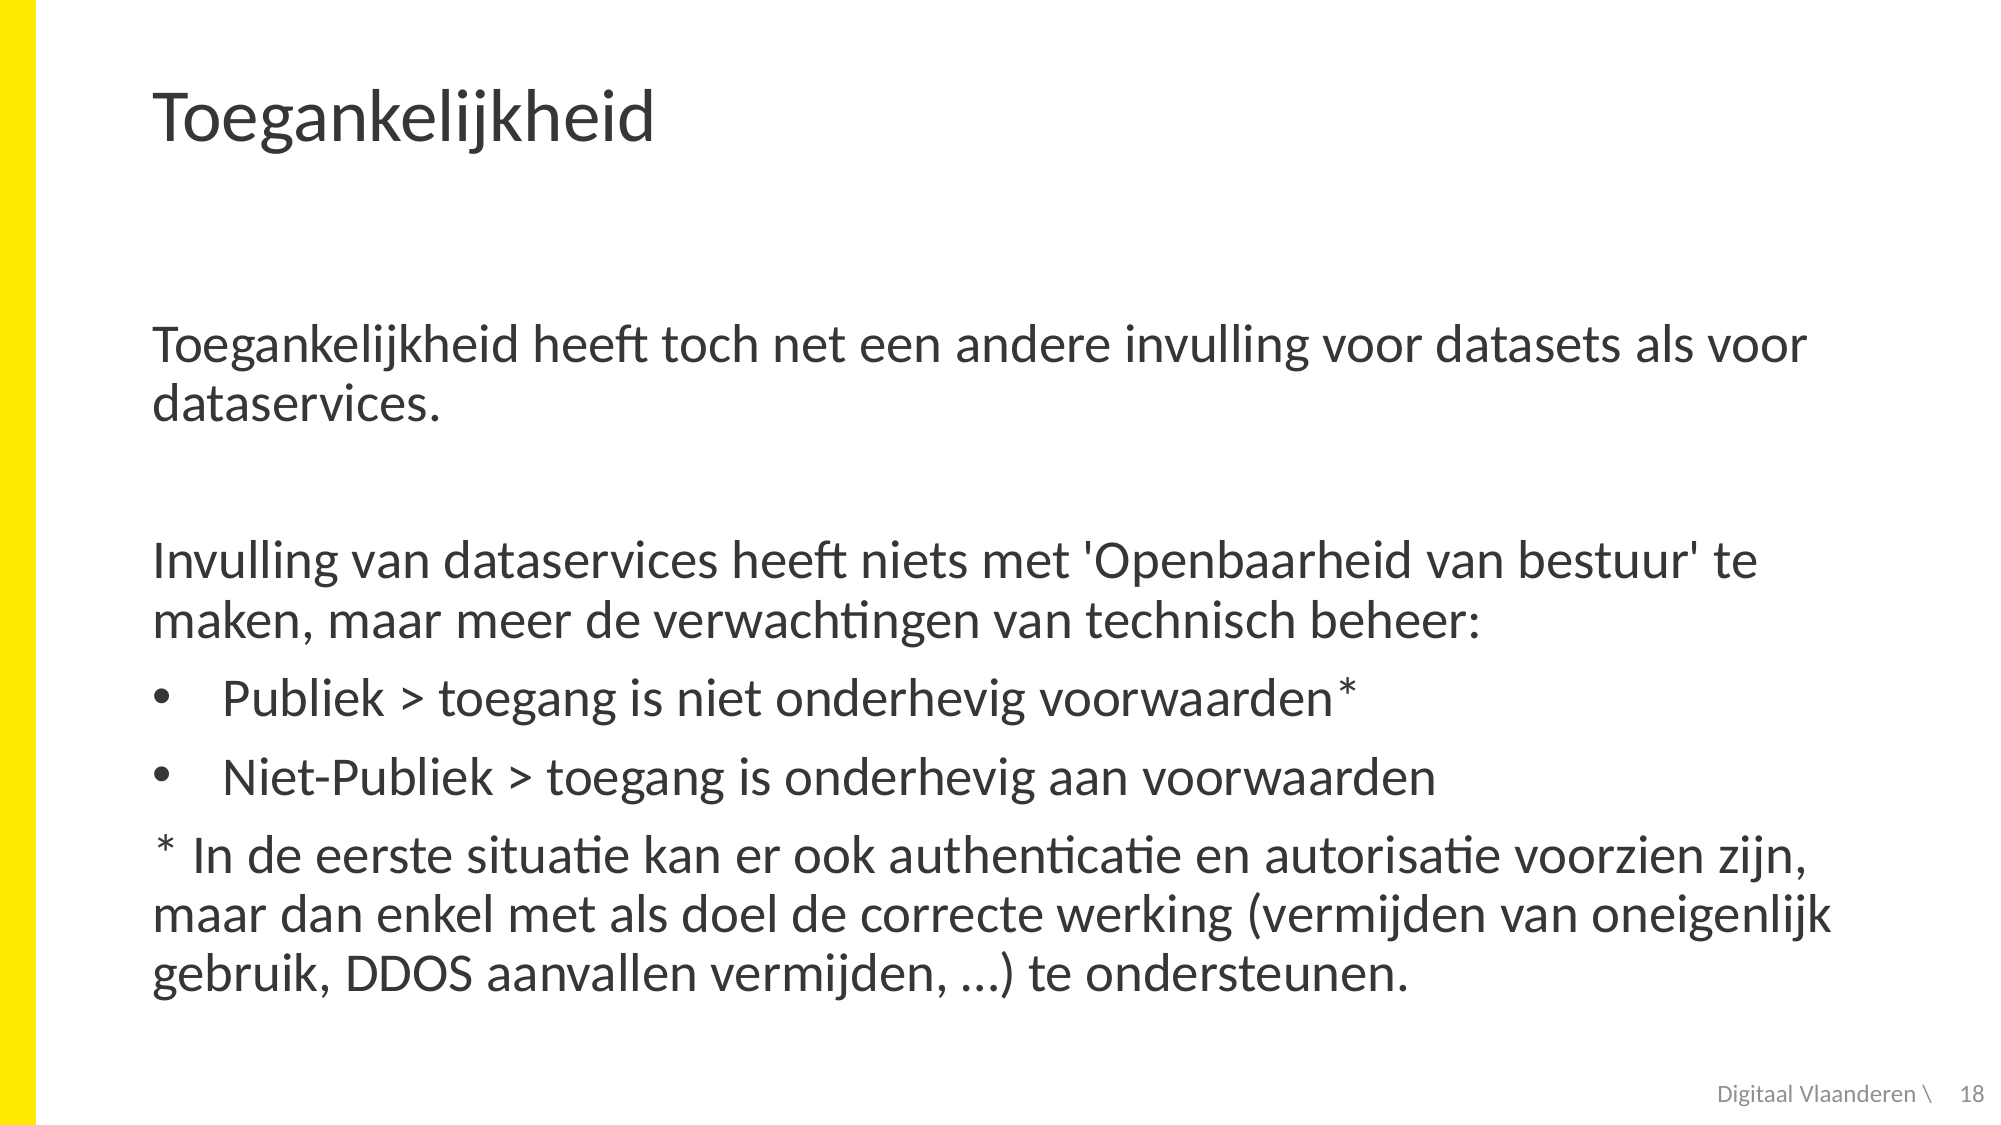

# Toegankelijkheid

Toegankelijkheid heeft toch net een andere invulling voor datasets als voor dataservices.

Invulling van dataservices heeft niets met 'Openbaarheid van bestuur' te maken, maar meer de verwachtingen van technisch beheer:
Publiek > toegang is niet onderhevig voorwaarden*
Niet-Publiek > toegang is onderhevig aan voorwaarden
* In de eerste situatie kan er ook authenticatie en autorisatie voorzien zijn, maar dan enkel met als doel de correcte werking (vermijden van oneigenlijk gebruik, DDOS aanvallen vermijden, …) te ondersteunen.
Digitaal Vlaanderen \
18